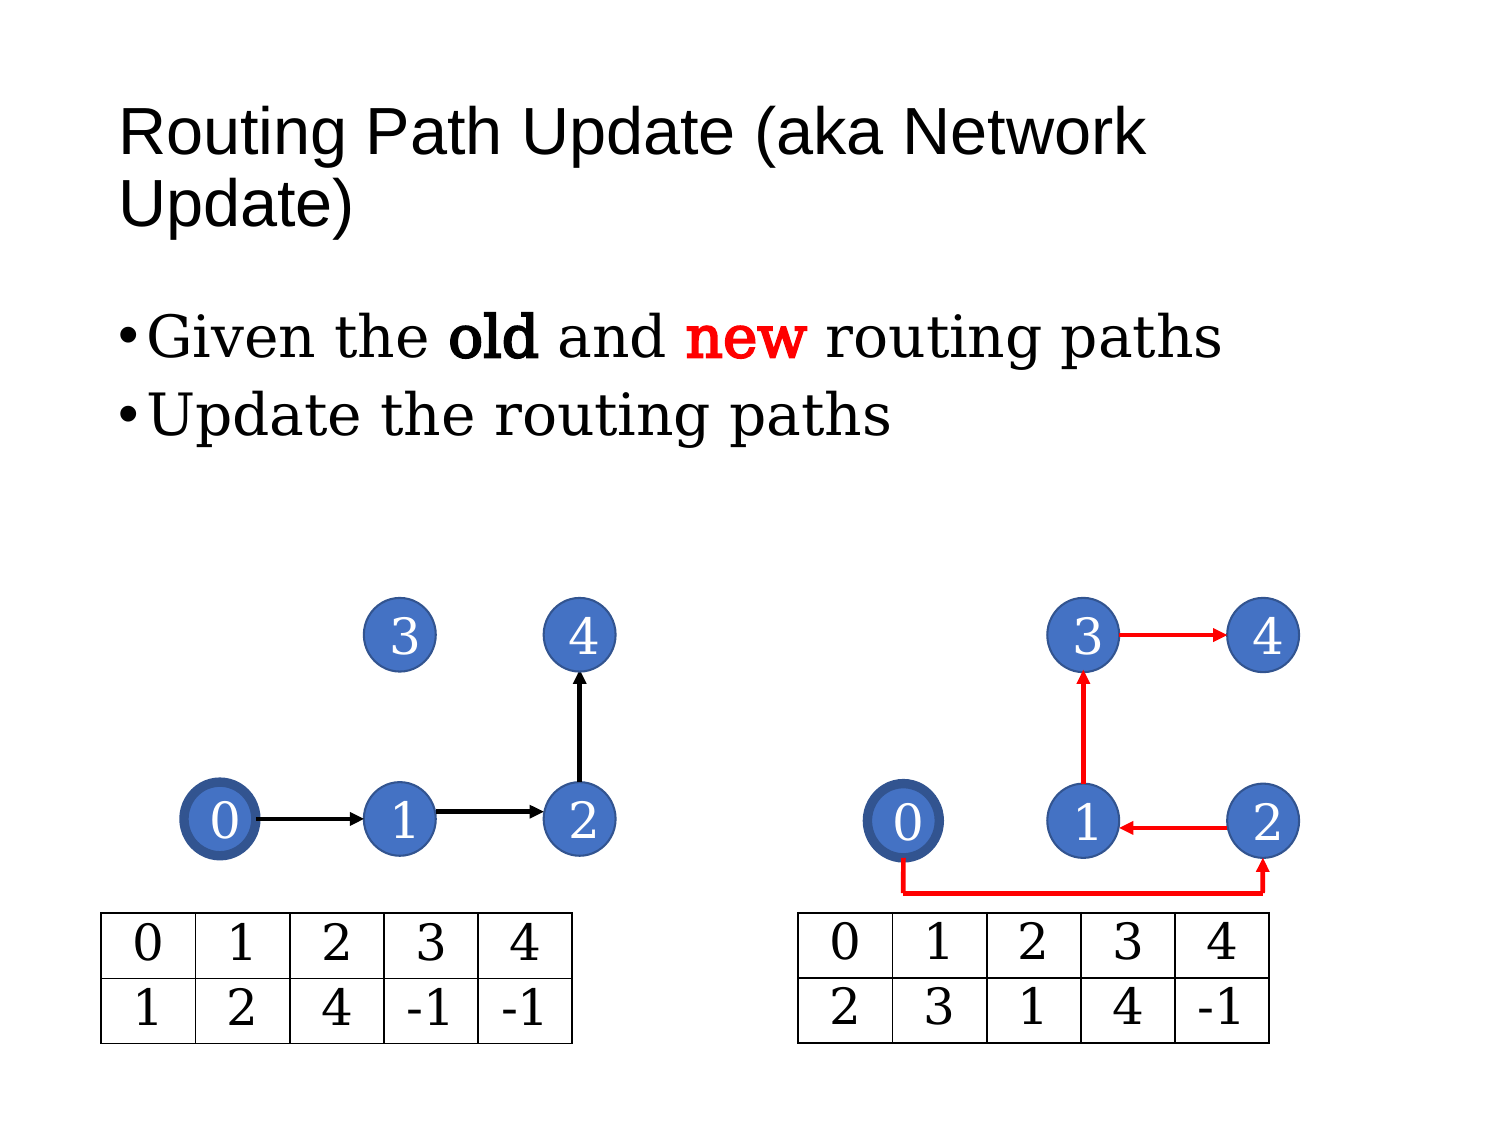

# Routing Path Update (aka Network Update)
Given the old and new routing paths
Update the routing paths
3
4
0
1
2
3
4
0
1
2
| 0 | 1 | 2 | 3 | 4 |
| --- | --- | --- | --- | --- |
| 2 | 3 | 1 | 4 | -1 |
| 0 | 1 | 2 | 3 | 4 |
| --- | --- | --- | --- | --- |
| 1 | 2 | 4 | -1 | -1 |